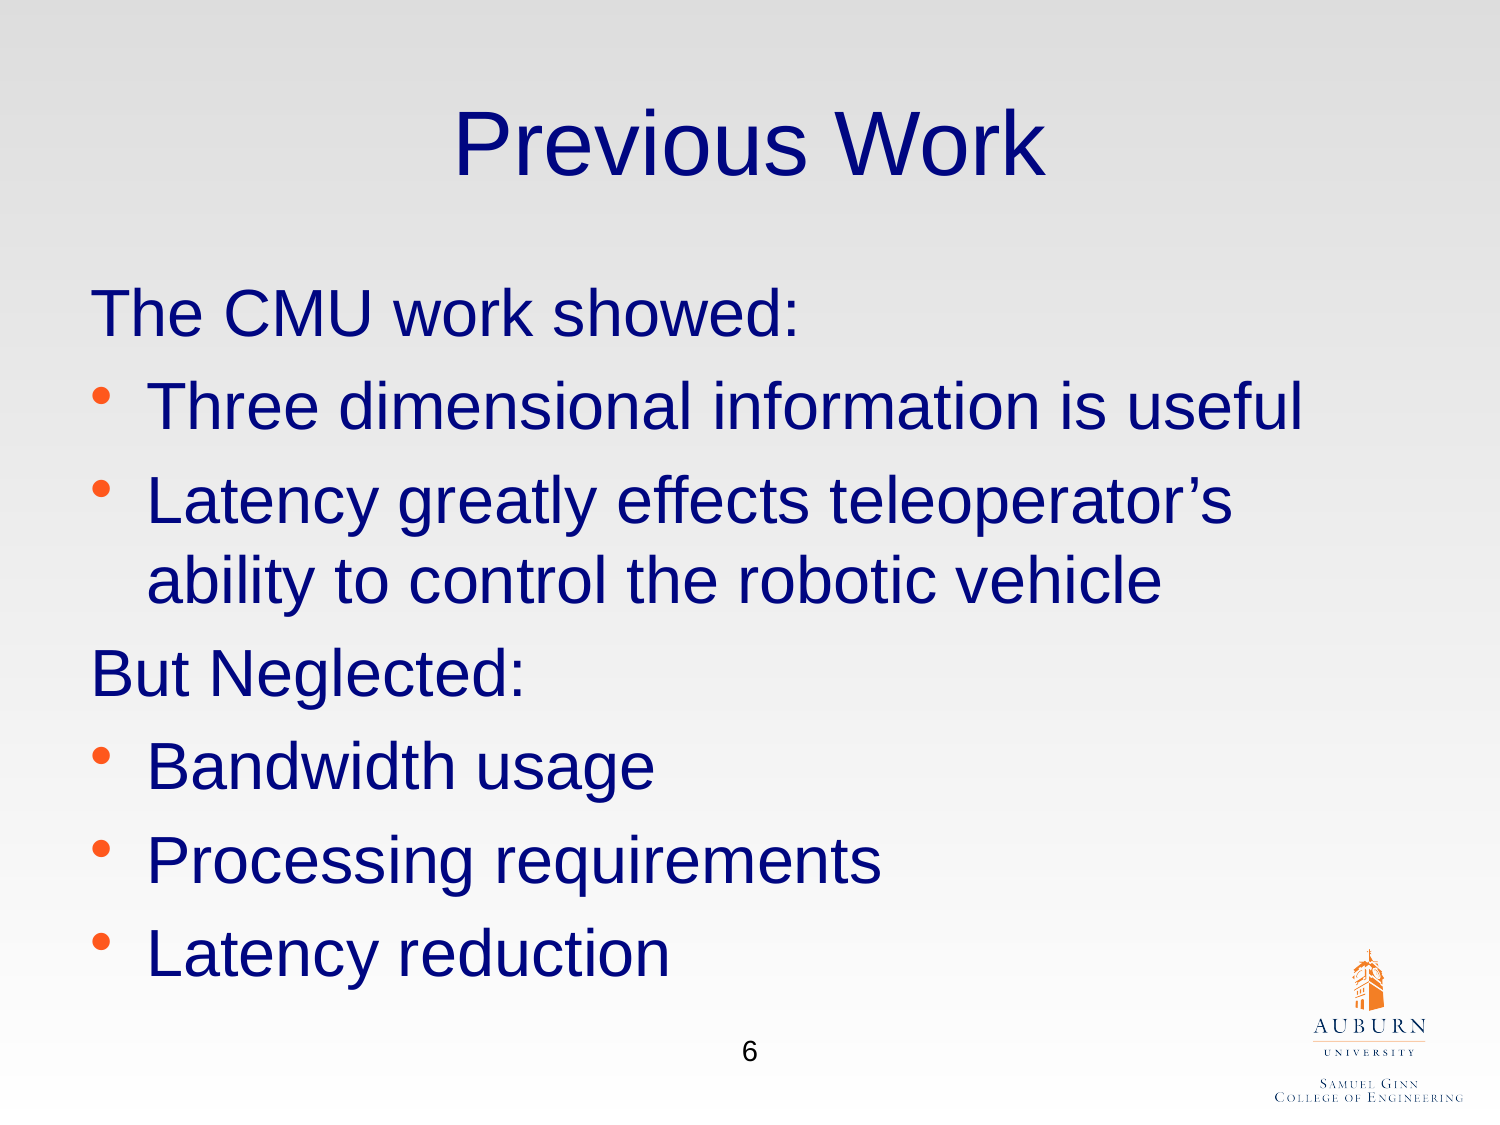

# Previous Work
The CMU work showed:
Three dimensional information is useful
Latency greatly effects teleoperator’s ability to control the robotic vehicle
But Neglected:
Bandwidth usage
Processing requirements
Latency reduction

6